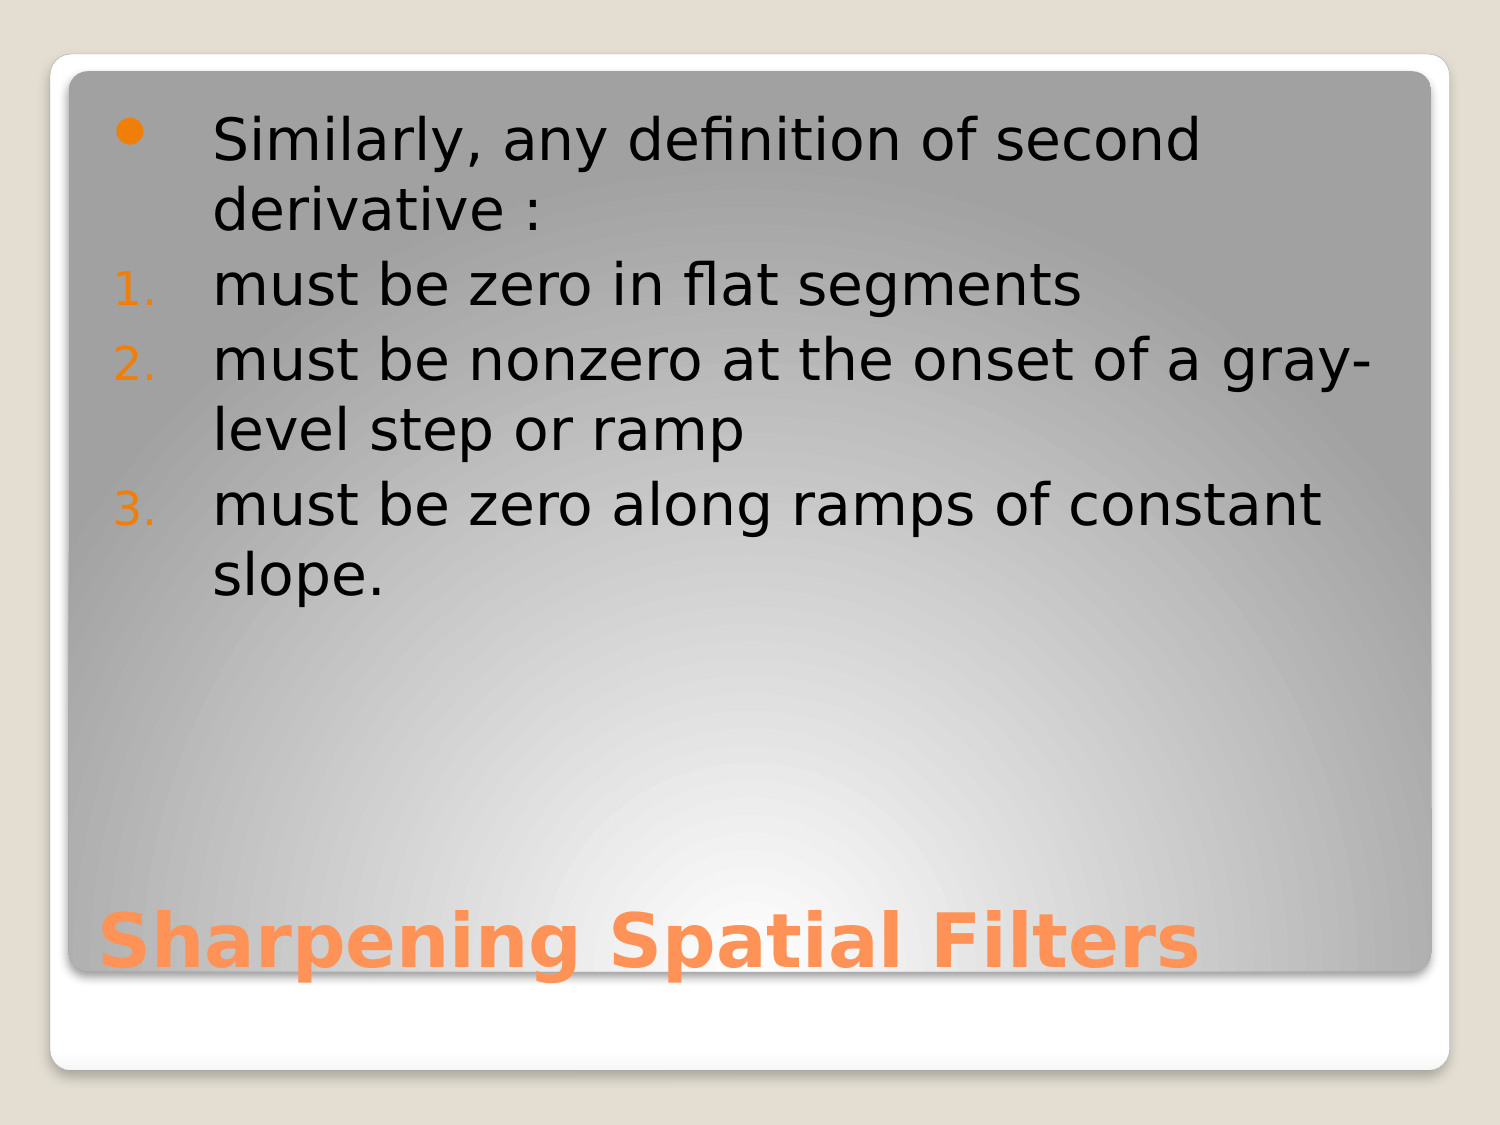

Similarly, any definition of second derivative :
must be zero in flat segments
must be nonzero at the onset of a gray-level step or ramp
must be zero along ramps of constant slope.

# Sharpening Spatial Filters